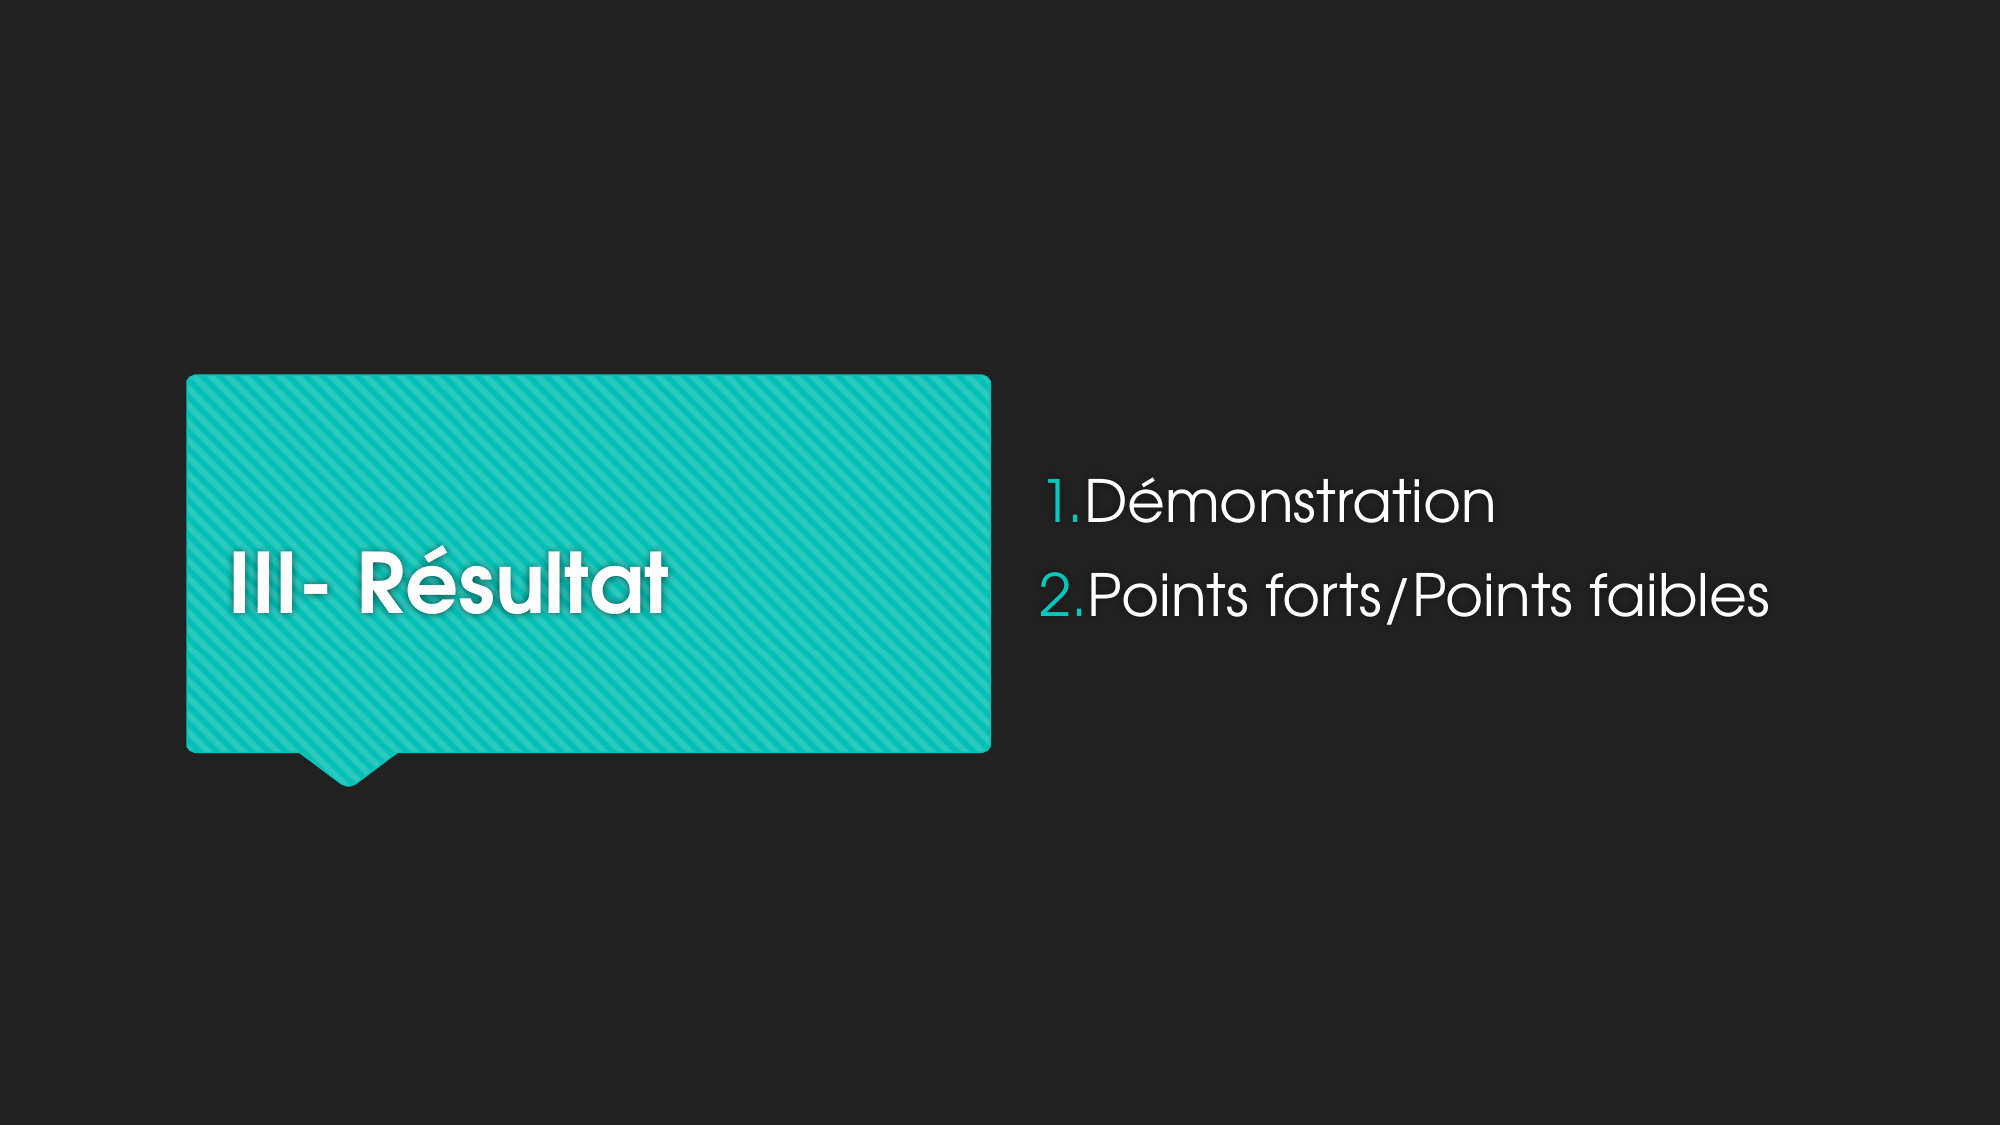

Démonstration
Points forts/Points faibles
# III- Résultat